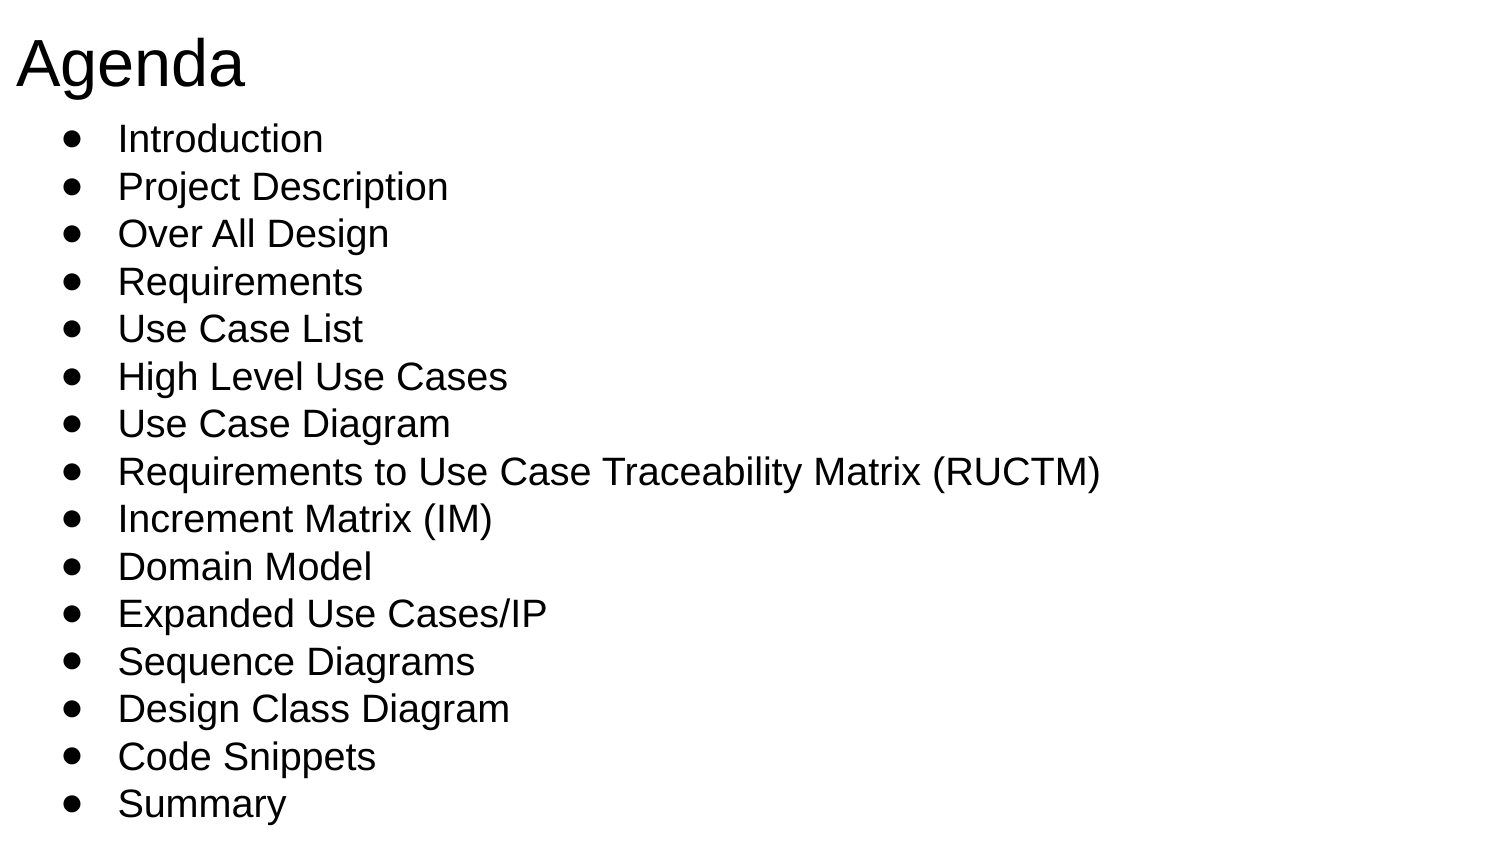

# Agenda
Introduction
Project Description
Over All Design
Requirements
Use Case List
High Level Use Cases
Use Case Diagram
Requirements to Use Case Traceability Matrix (RUCTM)
Increment Matrix (IM)
Domain Model
Expanded Use Cases/IP
Sequence Diagrams
Design Class Diagram
Code Snippets
Summary